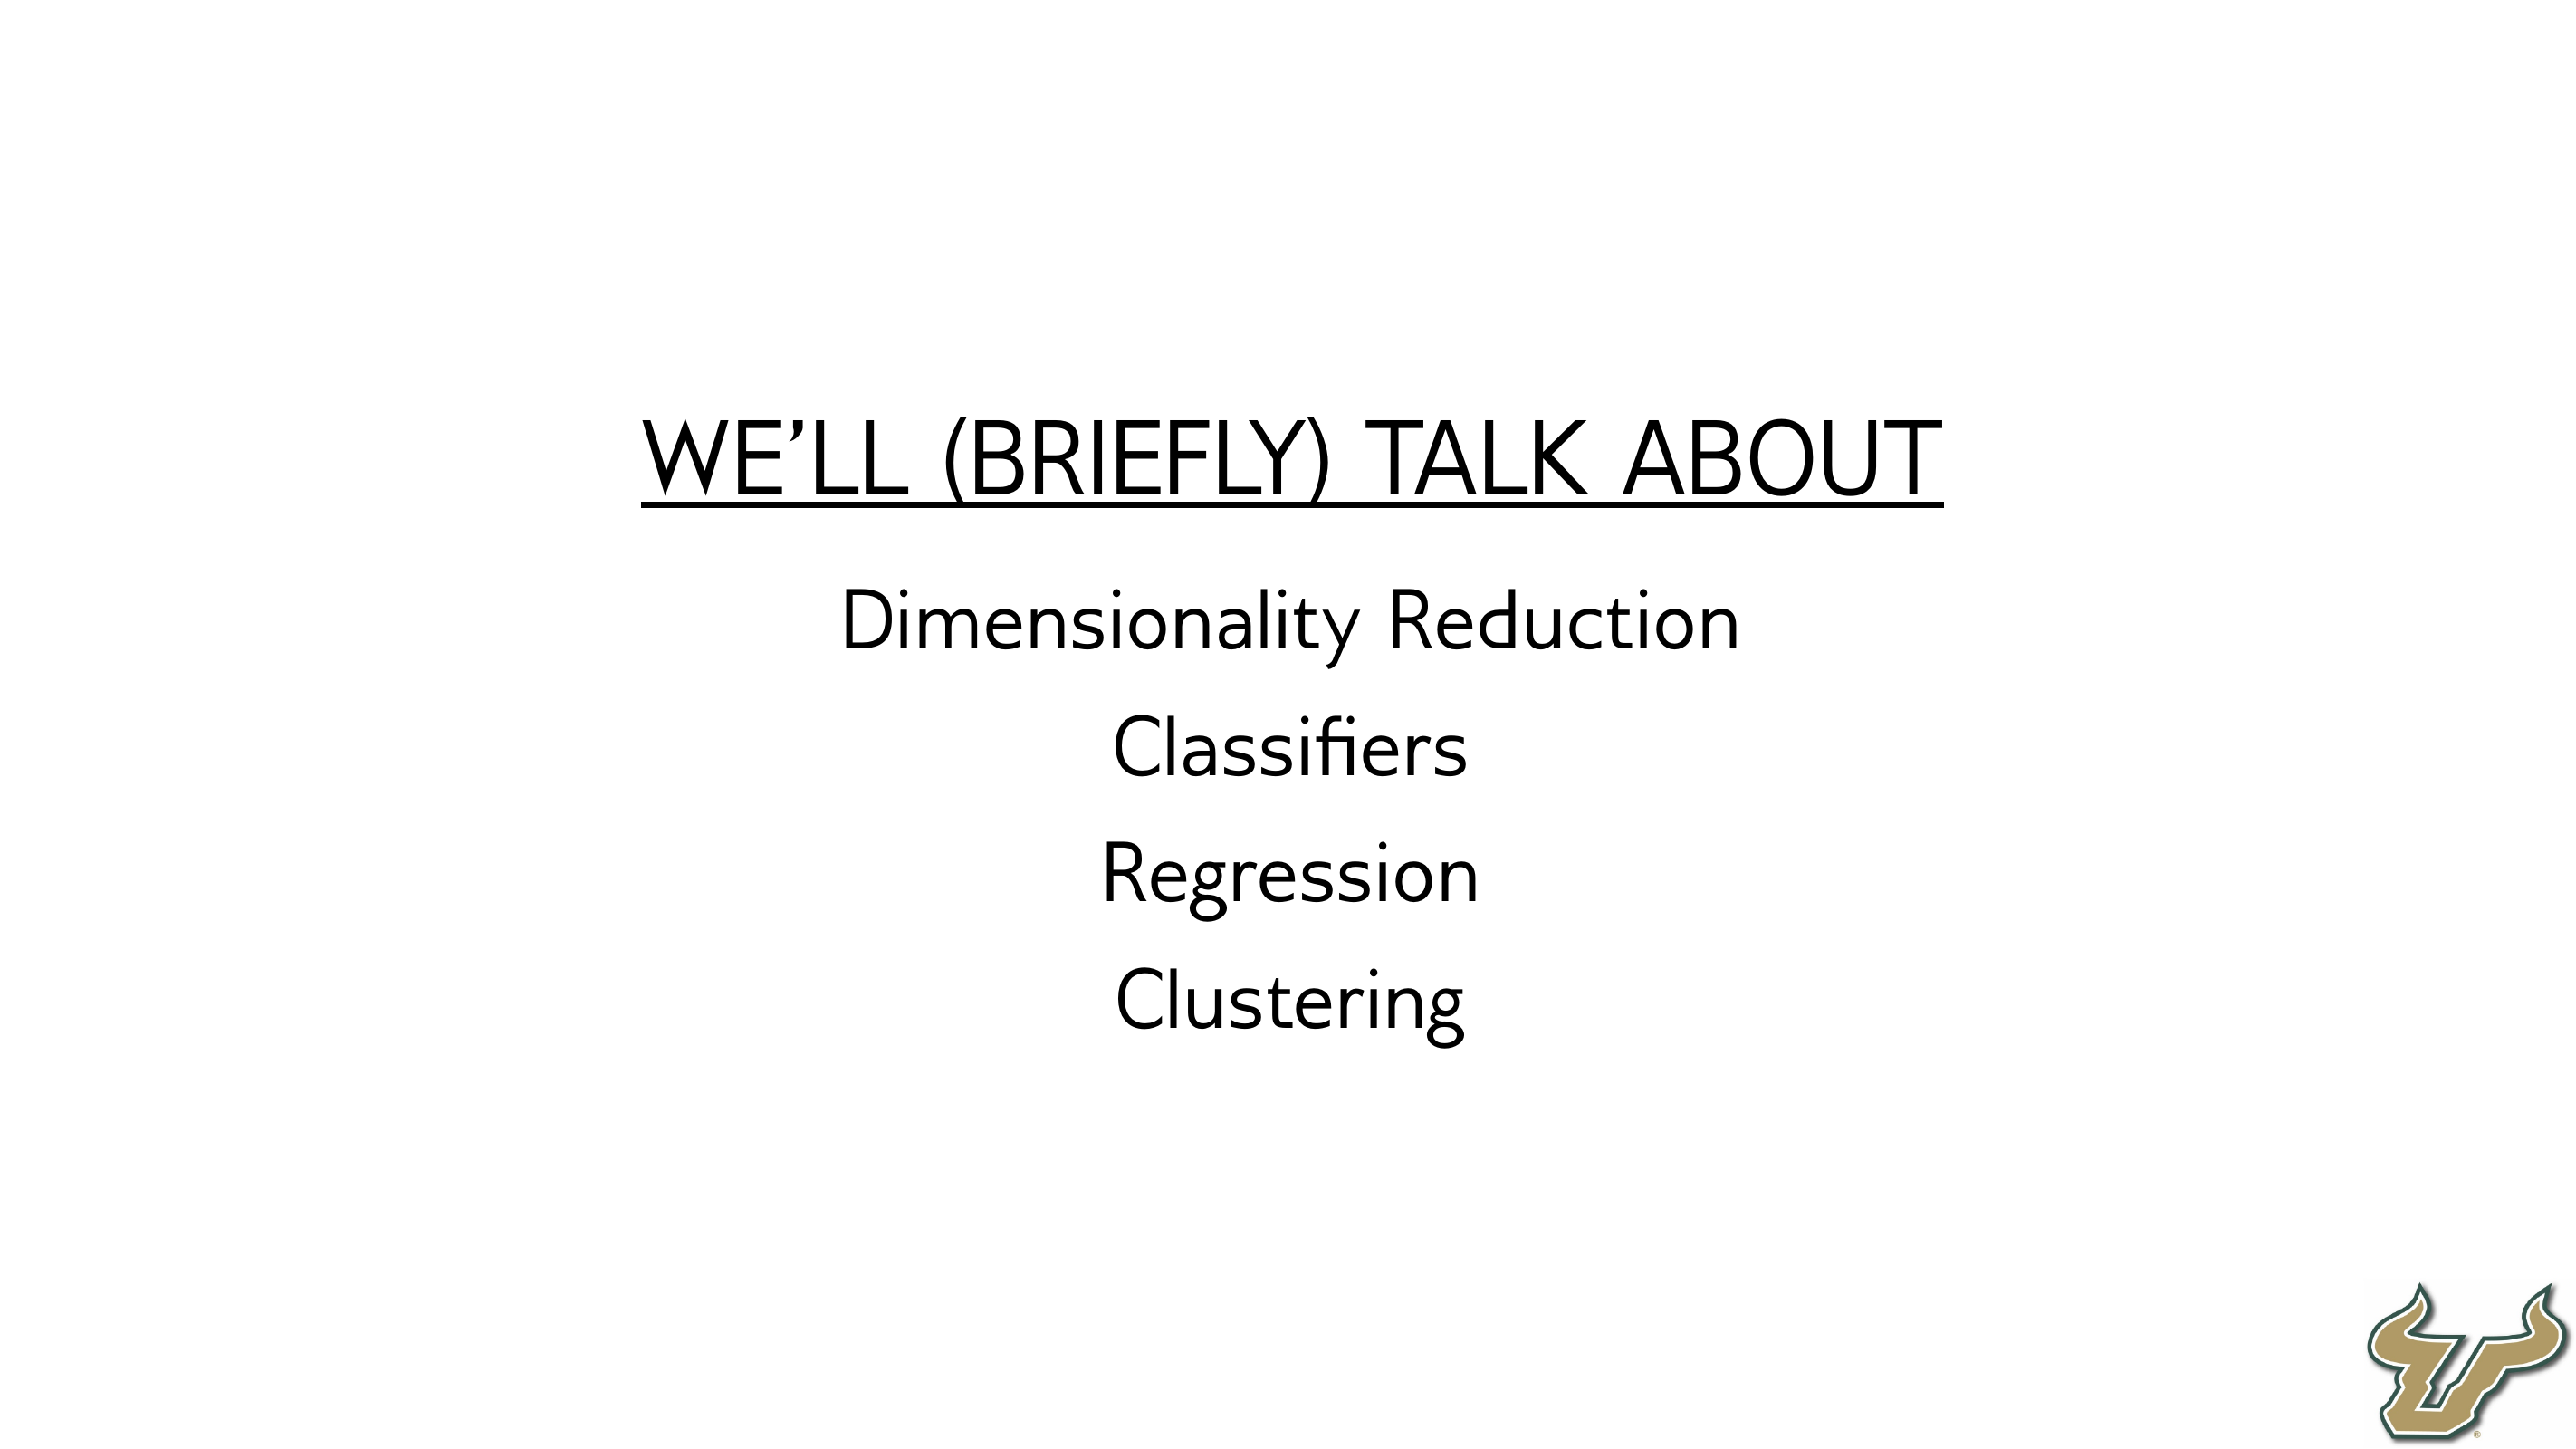

We’ll (briefly) talk about
Dimensionality Reduction
Classifiers
Regression
Clustering